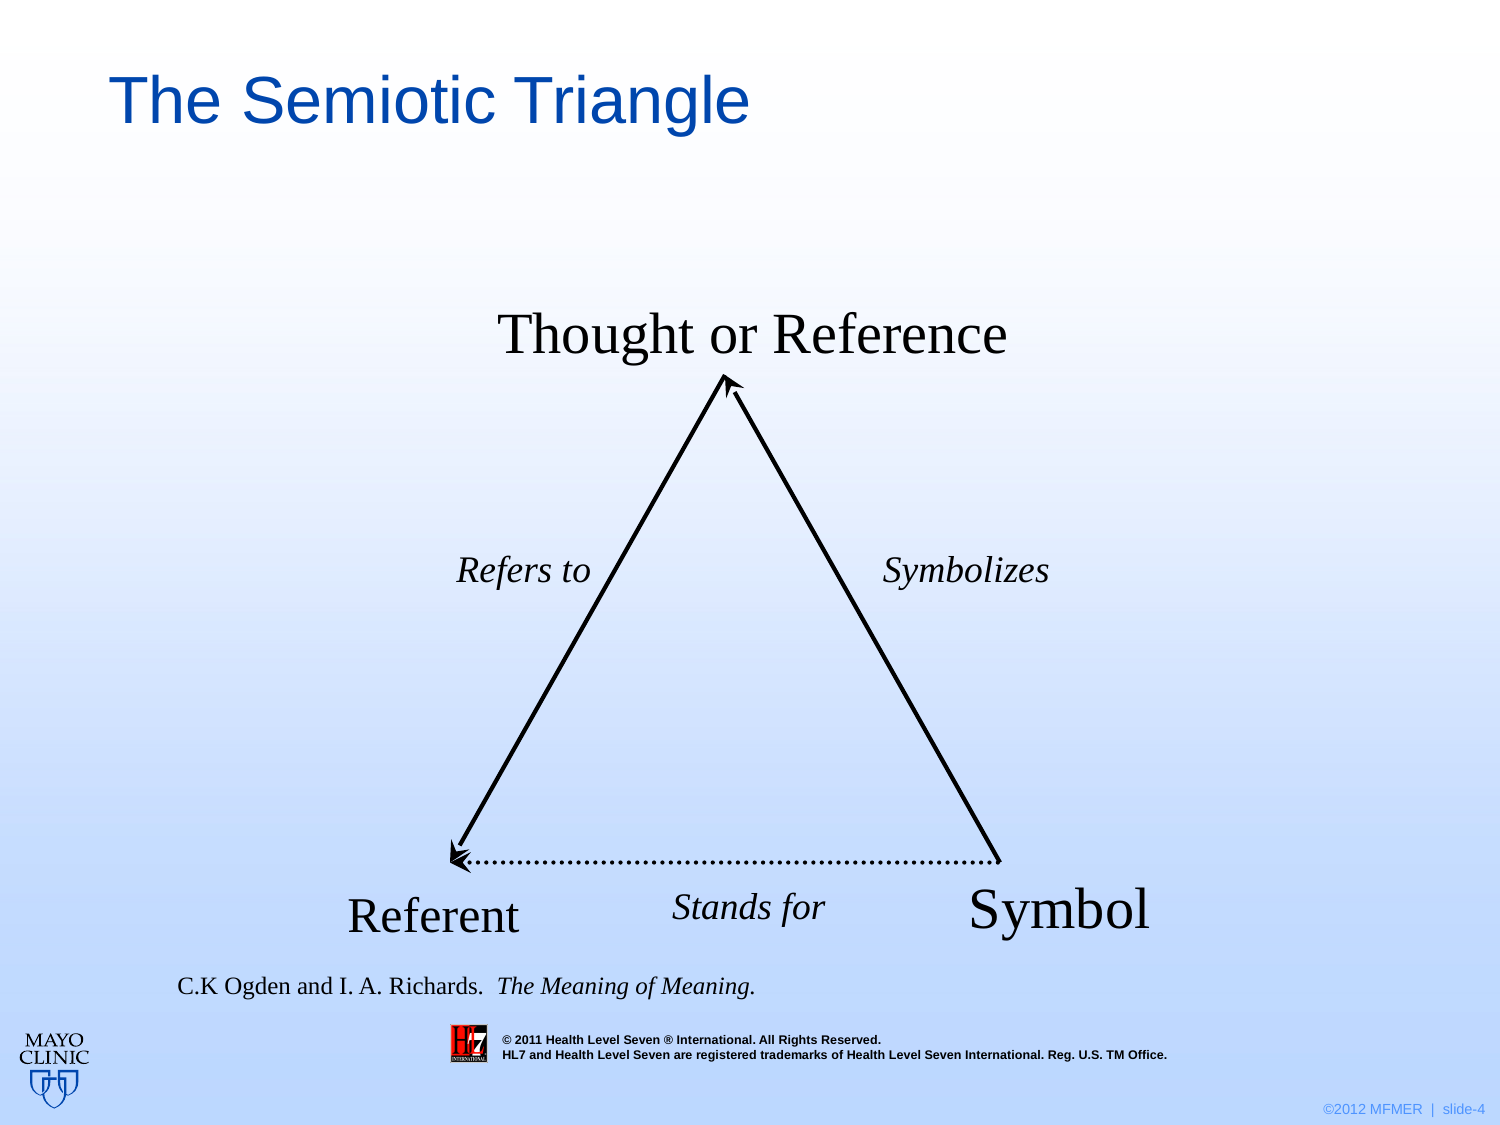

# The Semiotic Triangle
Thought or Reference

Refers to
Symbolizes

Symbol
Referent
Stands for
C.K Ogden and I. A. Richards.  The Meaning of Meaning.
4